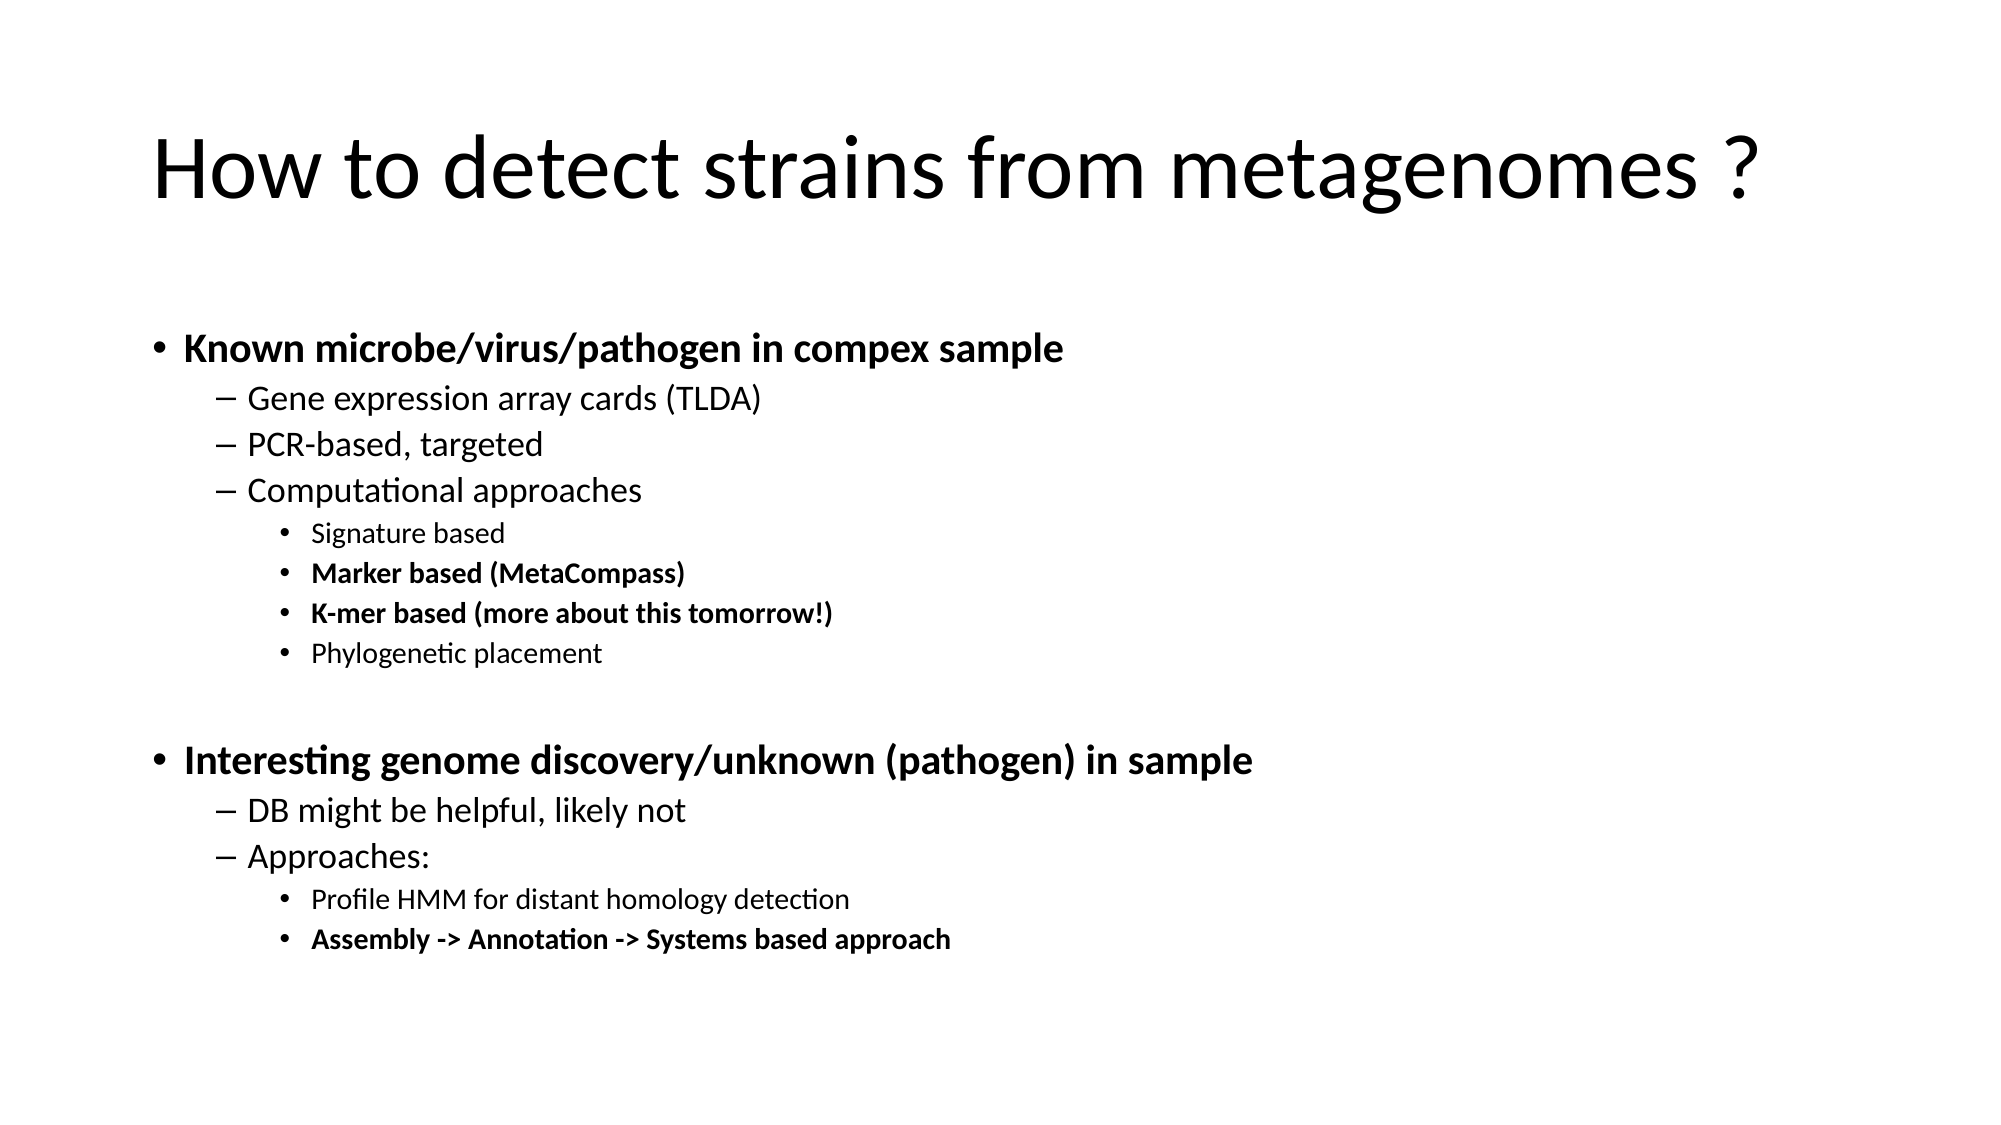

# How to detect strains from metagenomes ?

Known microbe/virus/pathogen in compex sample
Gene expression array cards (TLDA)
PCR-based, targeted
Computational approaches
Signature based
Marker based (MetaCompass)
K-mer based (more about this tomorrow!)
Phylogenetic placement

Interesting genome discovery/unknown (pathogen) in sample
DB might be helpful, likely not
Approaches:
Profile HMM for distant homology detection
Assembly -> Annotation -> Systems based approach